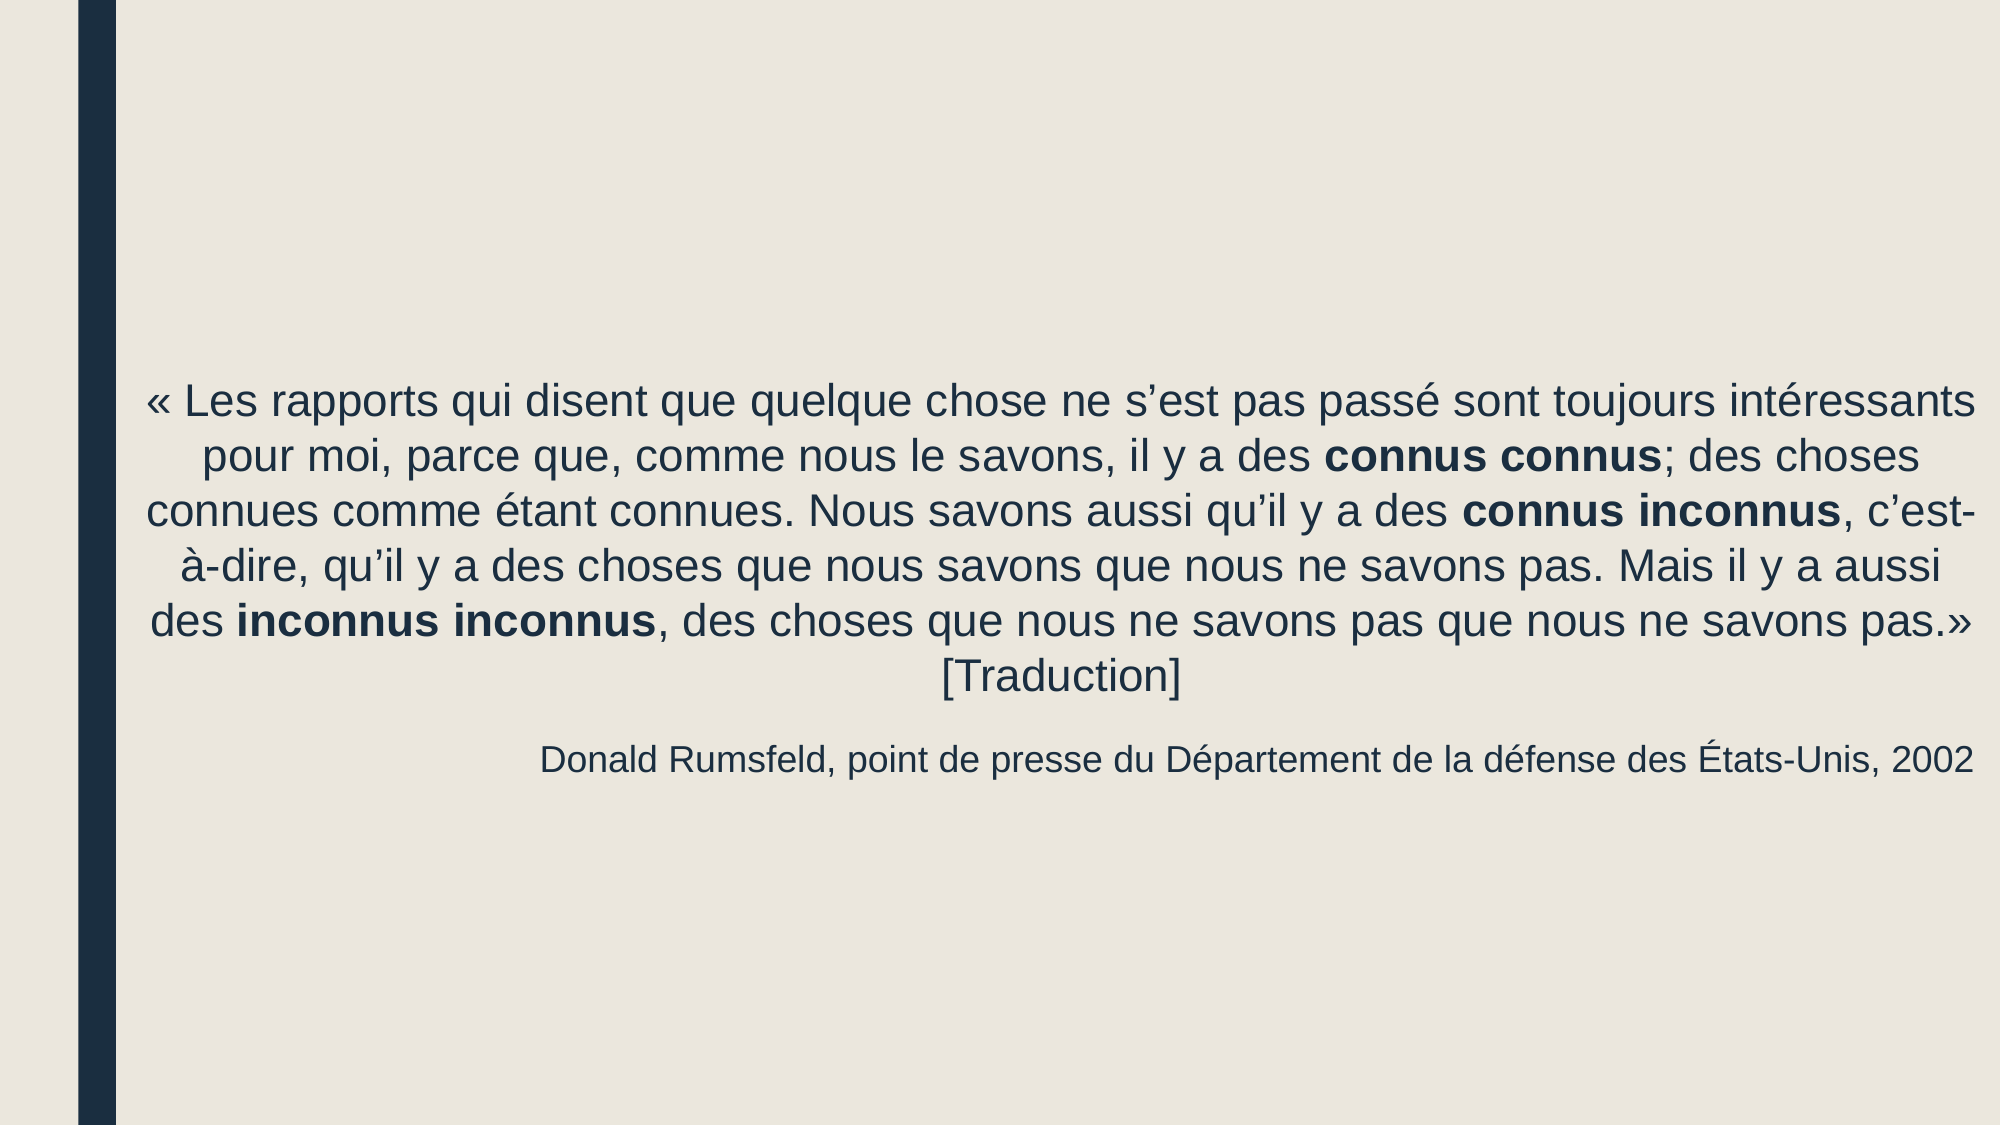

« Les rapports qui disent que quelque chose ne s’est pas passé sont toujours intéressants pour moi, parce que, comme nous le savons, il y a des connus connus; des choses connues comme étant connues. Nous savons aussi qu’il y a des connus inconnus, c’est-à-dire, qu’il y a des choses que nous savons que nous ne savons pas. Mais il y a aussi des inconnus inconnus, des choses que nous ne savons pas que nous ne savons pas.» [Traduction]

Donald Rumsfeld, point de presse du Département de la défense des États-Unis, 2002